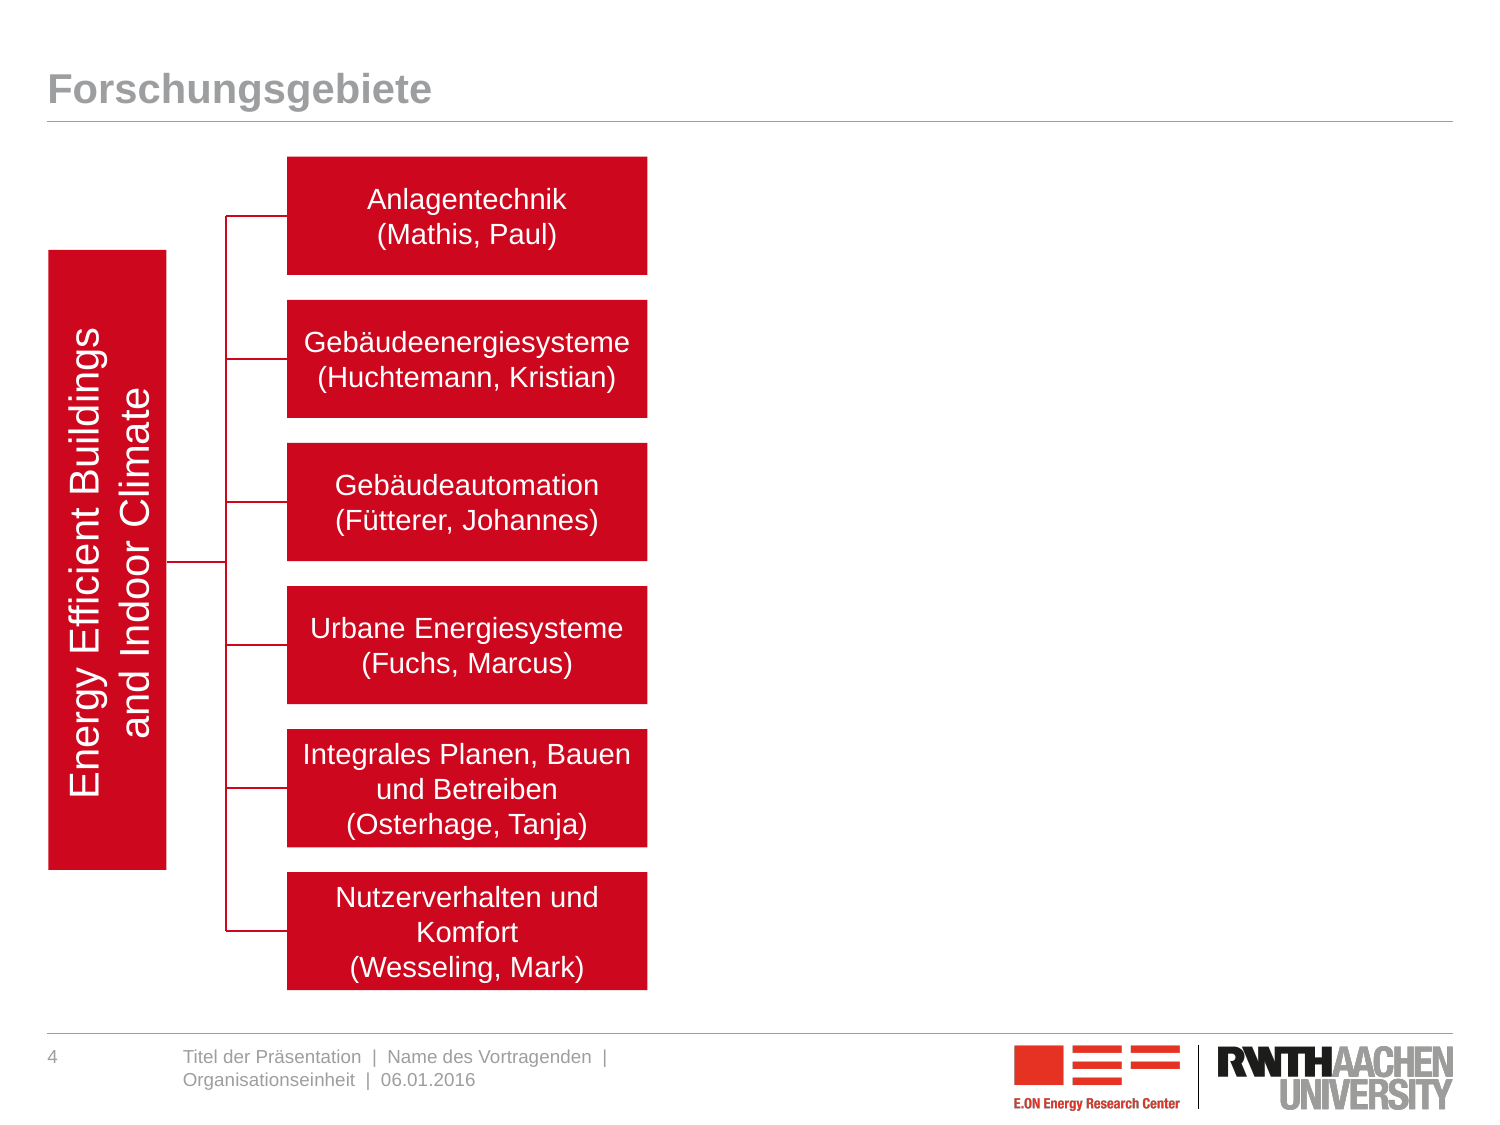

# Forschungsgebiete

Anlagentechnik
(Mathis, Paul)

Gebäudeenergiesysteme
(Huchtemann, Kristian)

Gebäudeautomation
(Fütterer, Johannes)
Energy Efficient Buildings and Indoor Climate

Urbane Energiesysteme
(Fuchs, Marcus)

Integrales Planen, Bauen und Betreiben
(Osterhage, Tanja)

Nutzerverhalten und Komfort
(Wesseling, Mark)